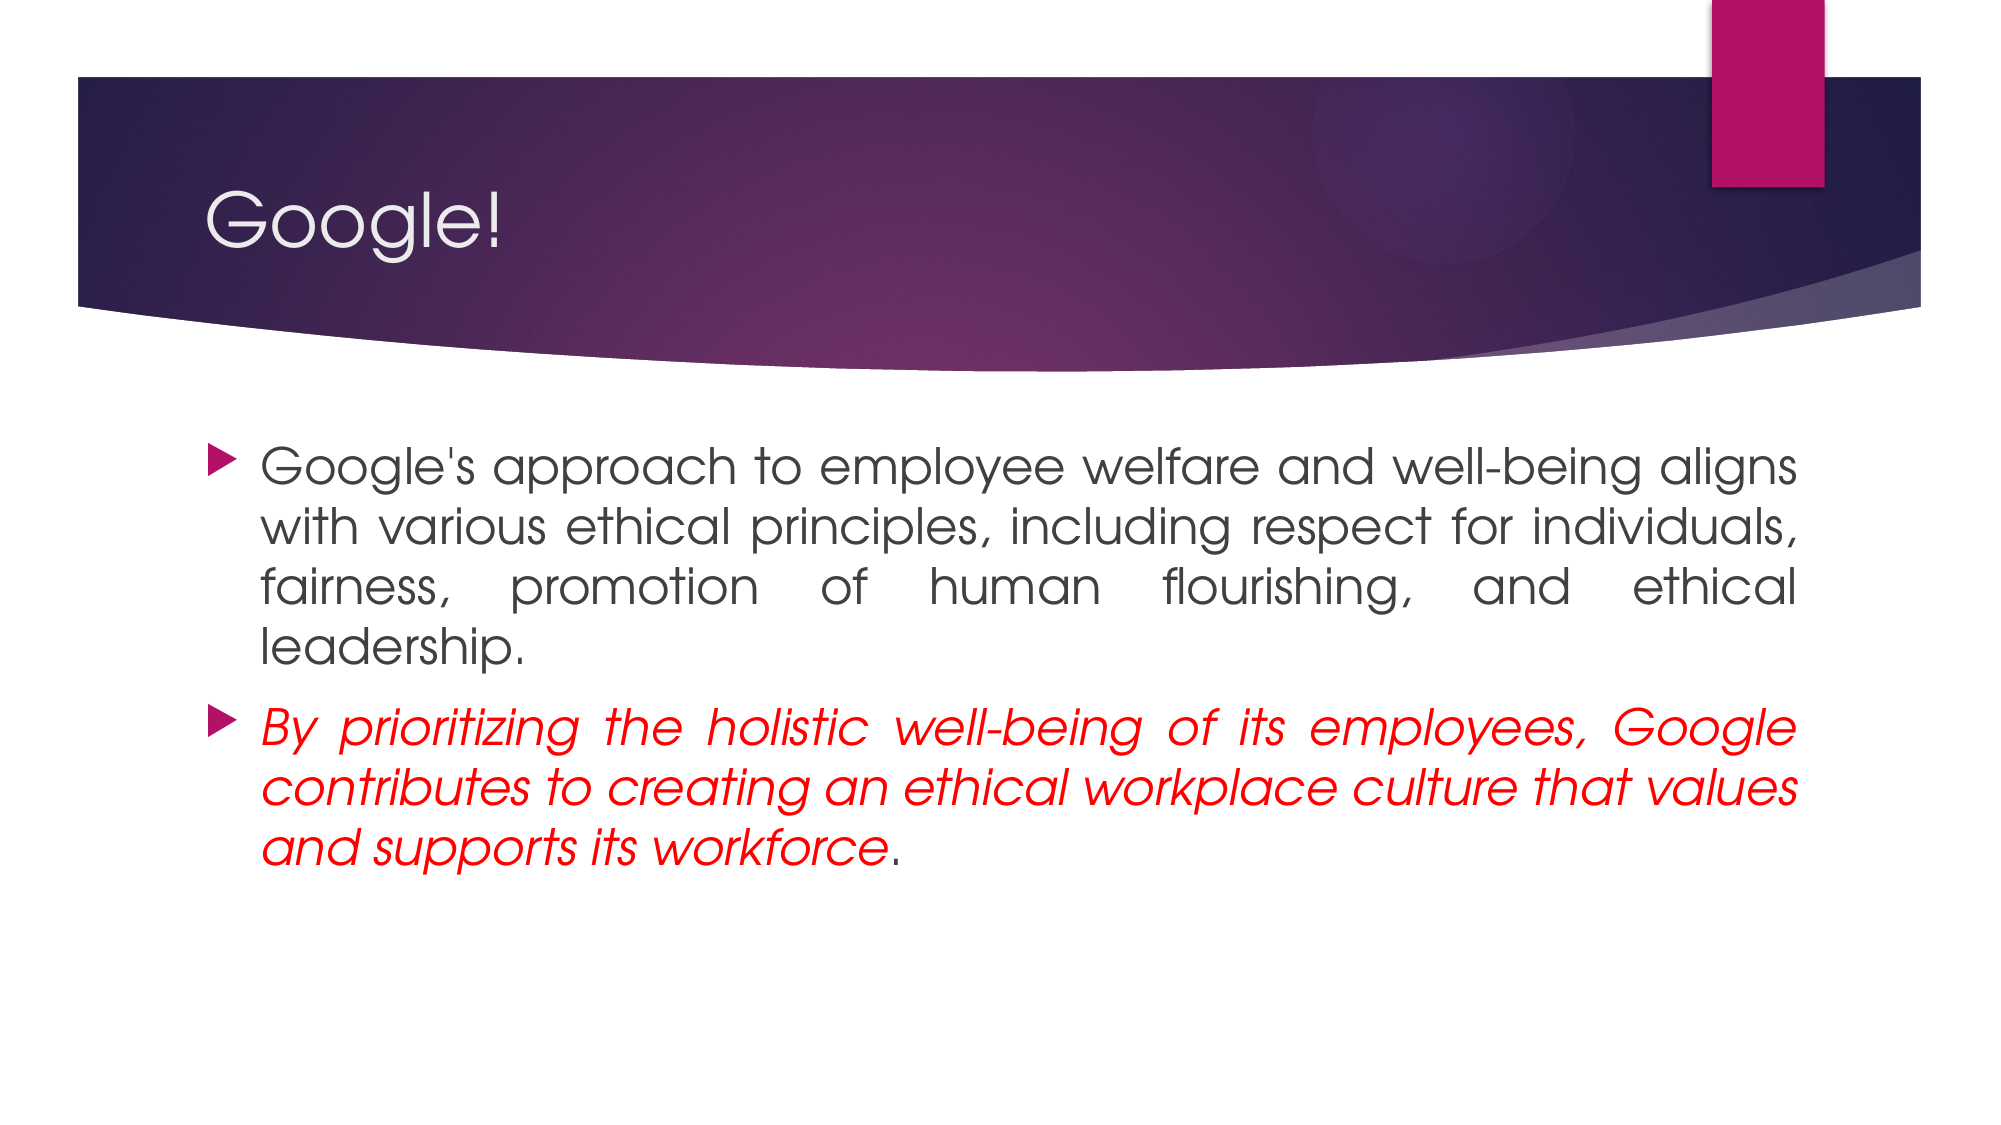

# Google!
Google's approach to employee welfare and well-being aligns with various ethical principles, including respect for individuals, fairness, promotion of human flourishing, and ethical leadership.
By prioritizing the holistic well-being of its employees, Google contributes to creating an ethical workplace culture that values and supports its workforce.